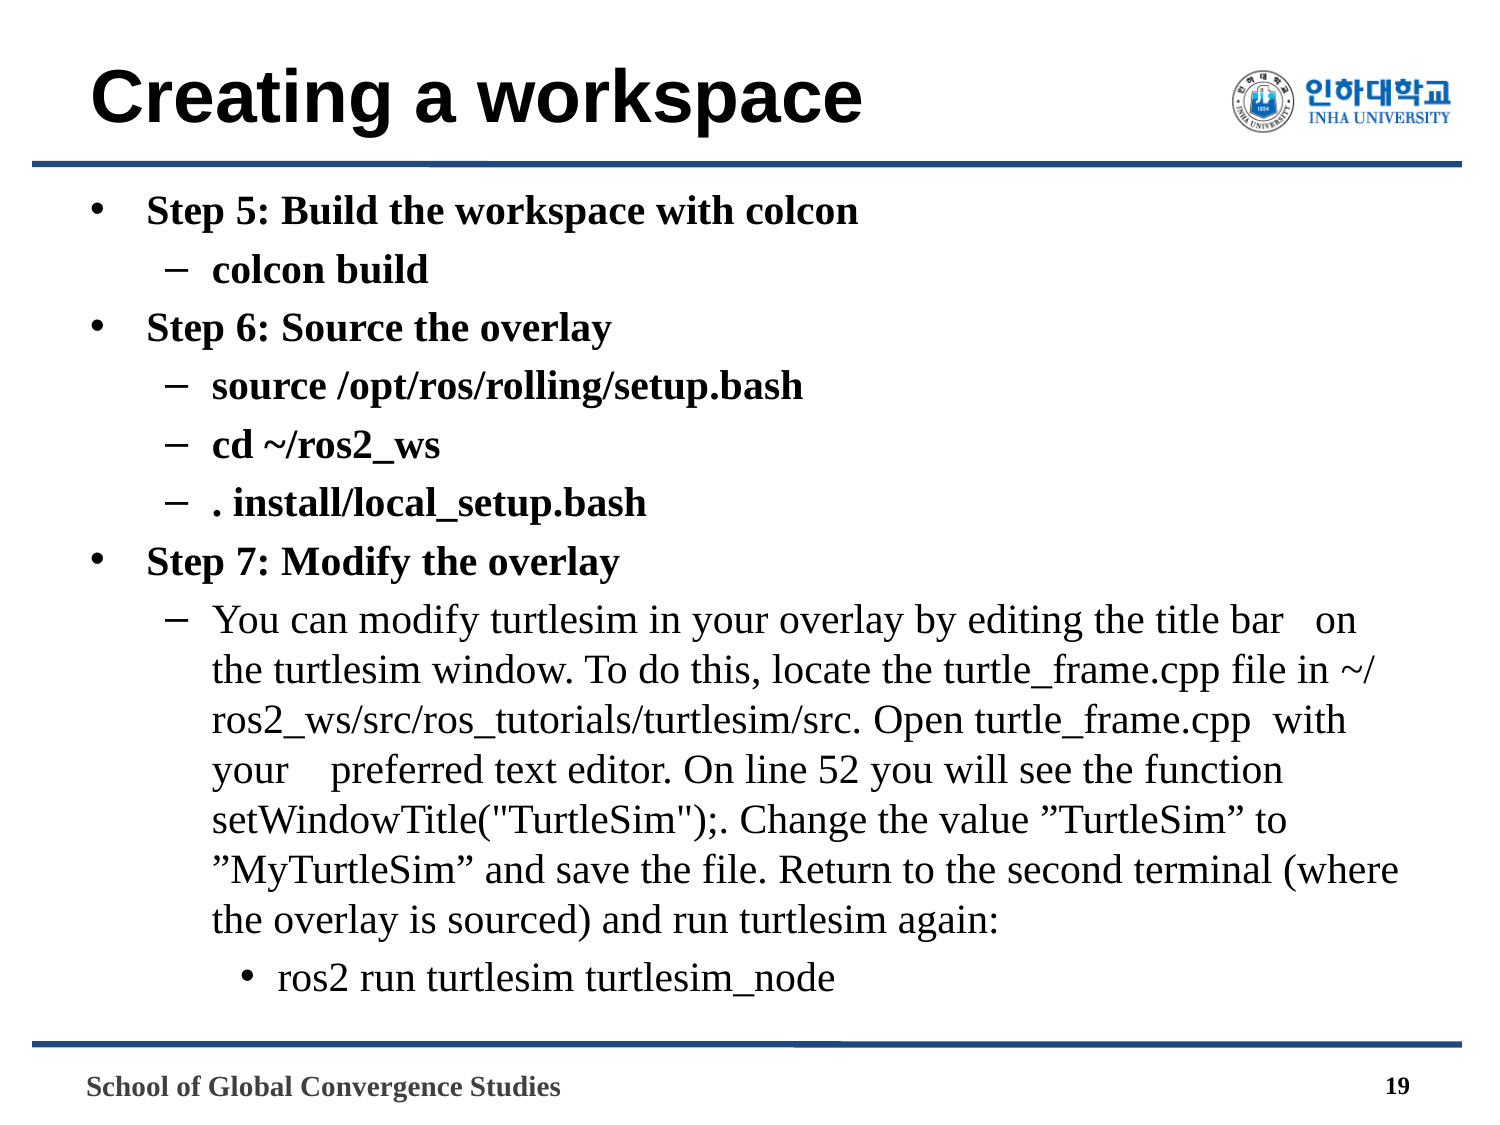

# Creating a workspace
Step 5: Build the workspace with colcon
colcon build
Step 6: Source the overlay
source /opt/ros/rolling/setup.bash
cd ~/ros2_ws
. install/local_setup.bash
Step 7: Modify the overlay
You can modify turtlesim in your overlay by editing the title bar   on the turtlesim window. To do this, locate the turtle_frame.cpp file in ~/ros2_ws/src/ros_tutorials/turtlesim/src. Open turtle_frame.cpp  with your    preferred text editor. On line 52 you will see the function setWindowTitle("TurtleSim");. Change the value ”TurtleSim” to  ”MyTurtleSim” and save the file. Return to the second terminal (where the overlay is sourced) and run turtlesim again:
ros2 run turtlesim turtlesim_node
19